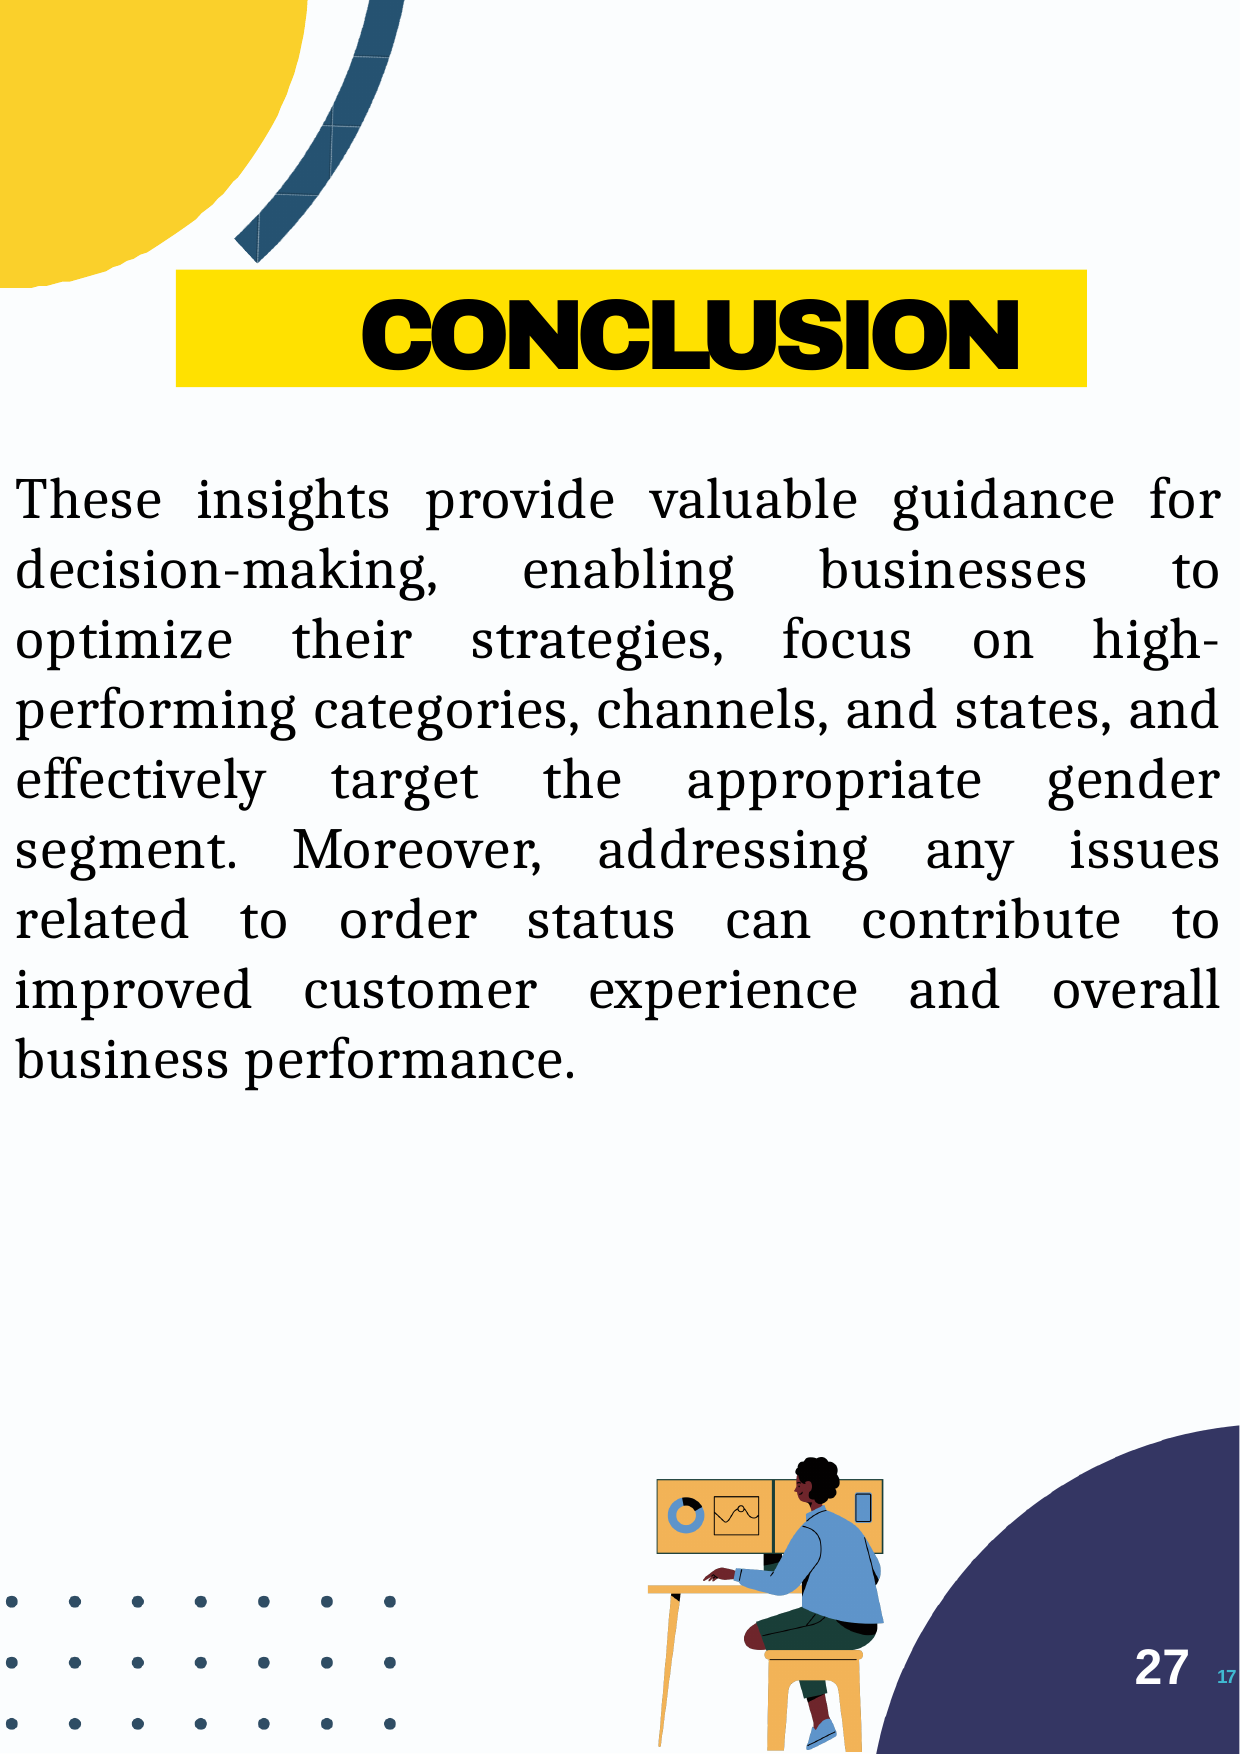

CONCLUSION
These insights provide valuable guidance for decision-making, enabling businesses to optimize their strategies, focus on high-performing categories, channels, and states, and effectively target the appropriate gender segment. Moreover, addressing any issues related to order status can contribute to improved customer experience and overall business performance.

17
27